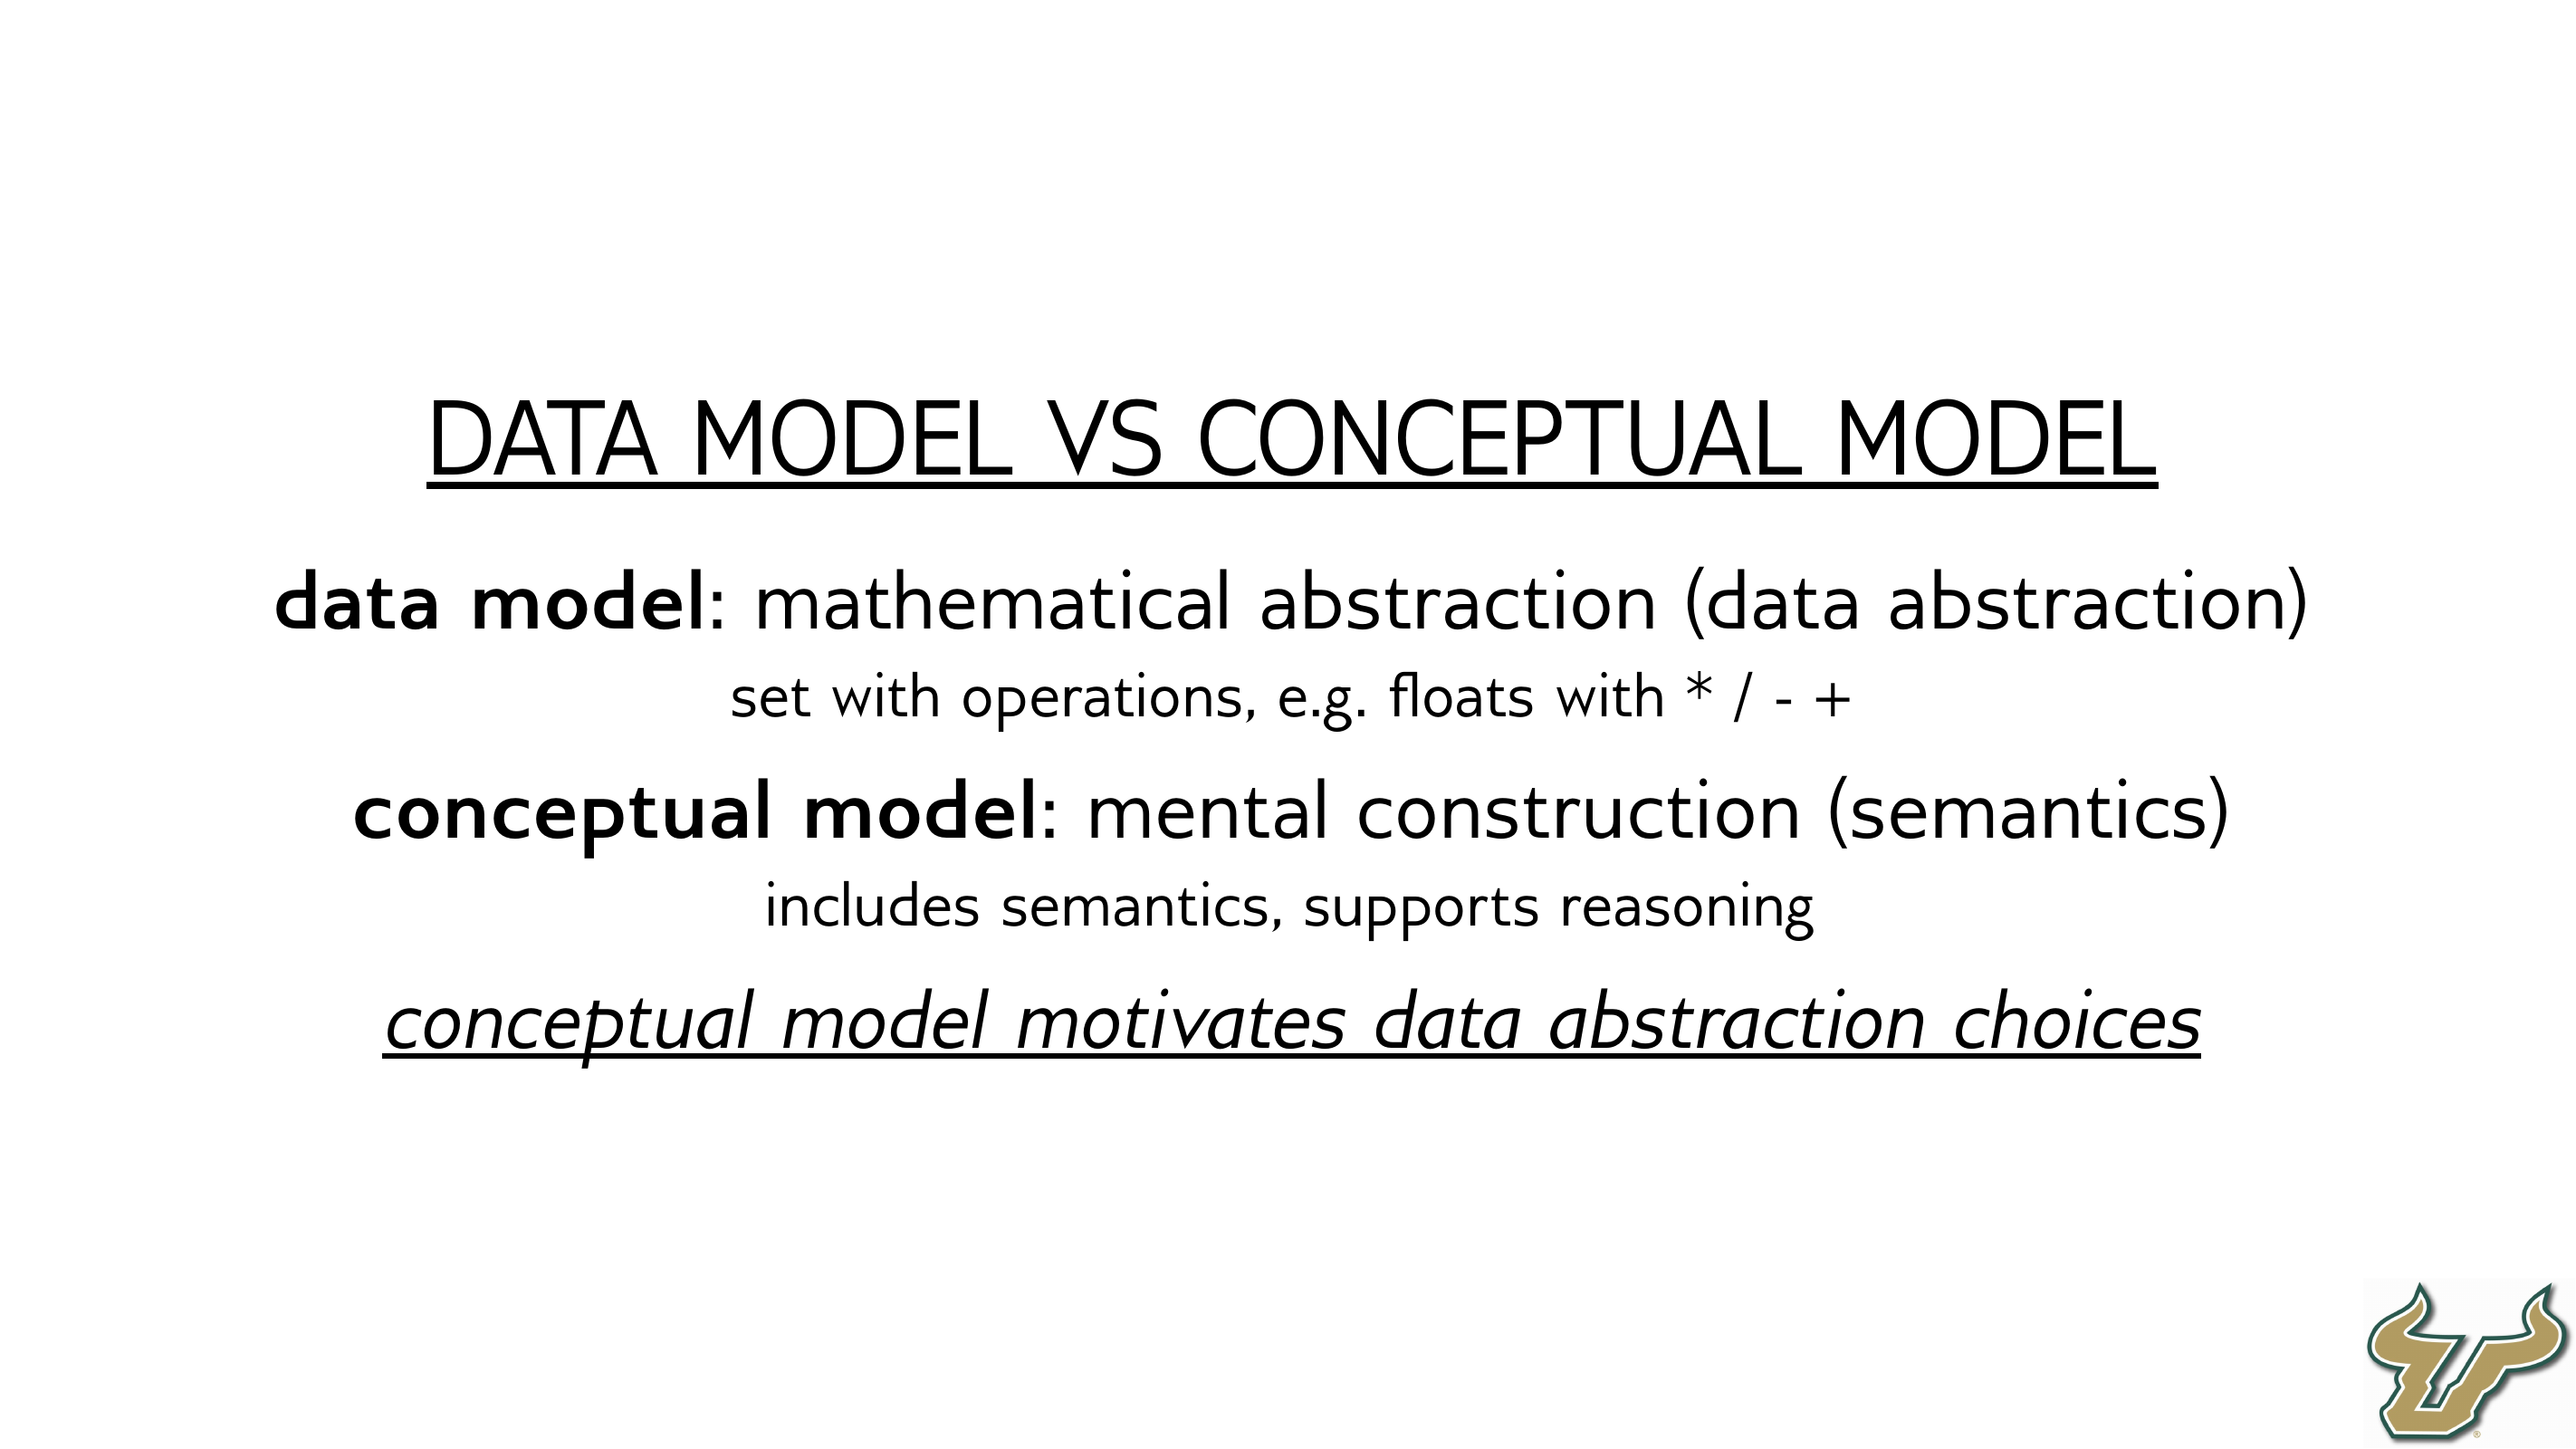

DATA MODEL vs CONCEPTUAL MODEL
data model: mathematical abstraction (data abstraction)
set with operations, e.g. floats with * / - +
conceptual model: mental construction (semantics)
includes semantics, supports reasoning
conceptual model motivates data abstraction choices